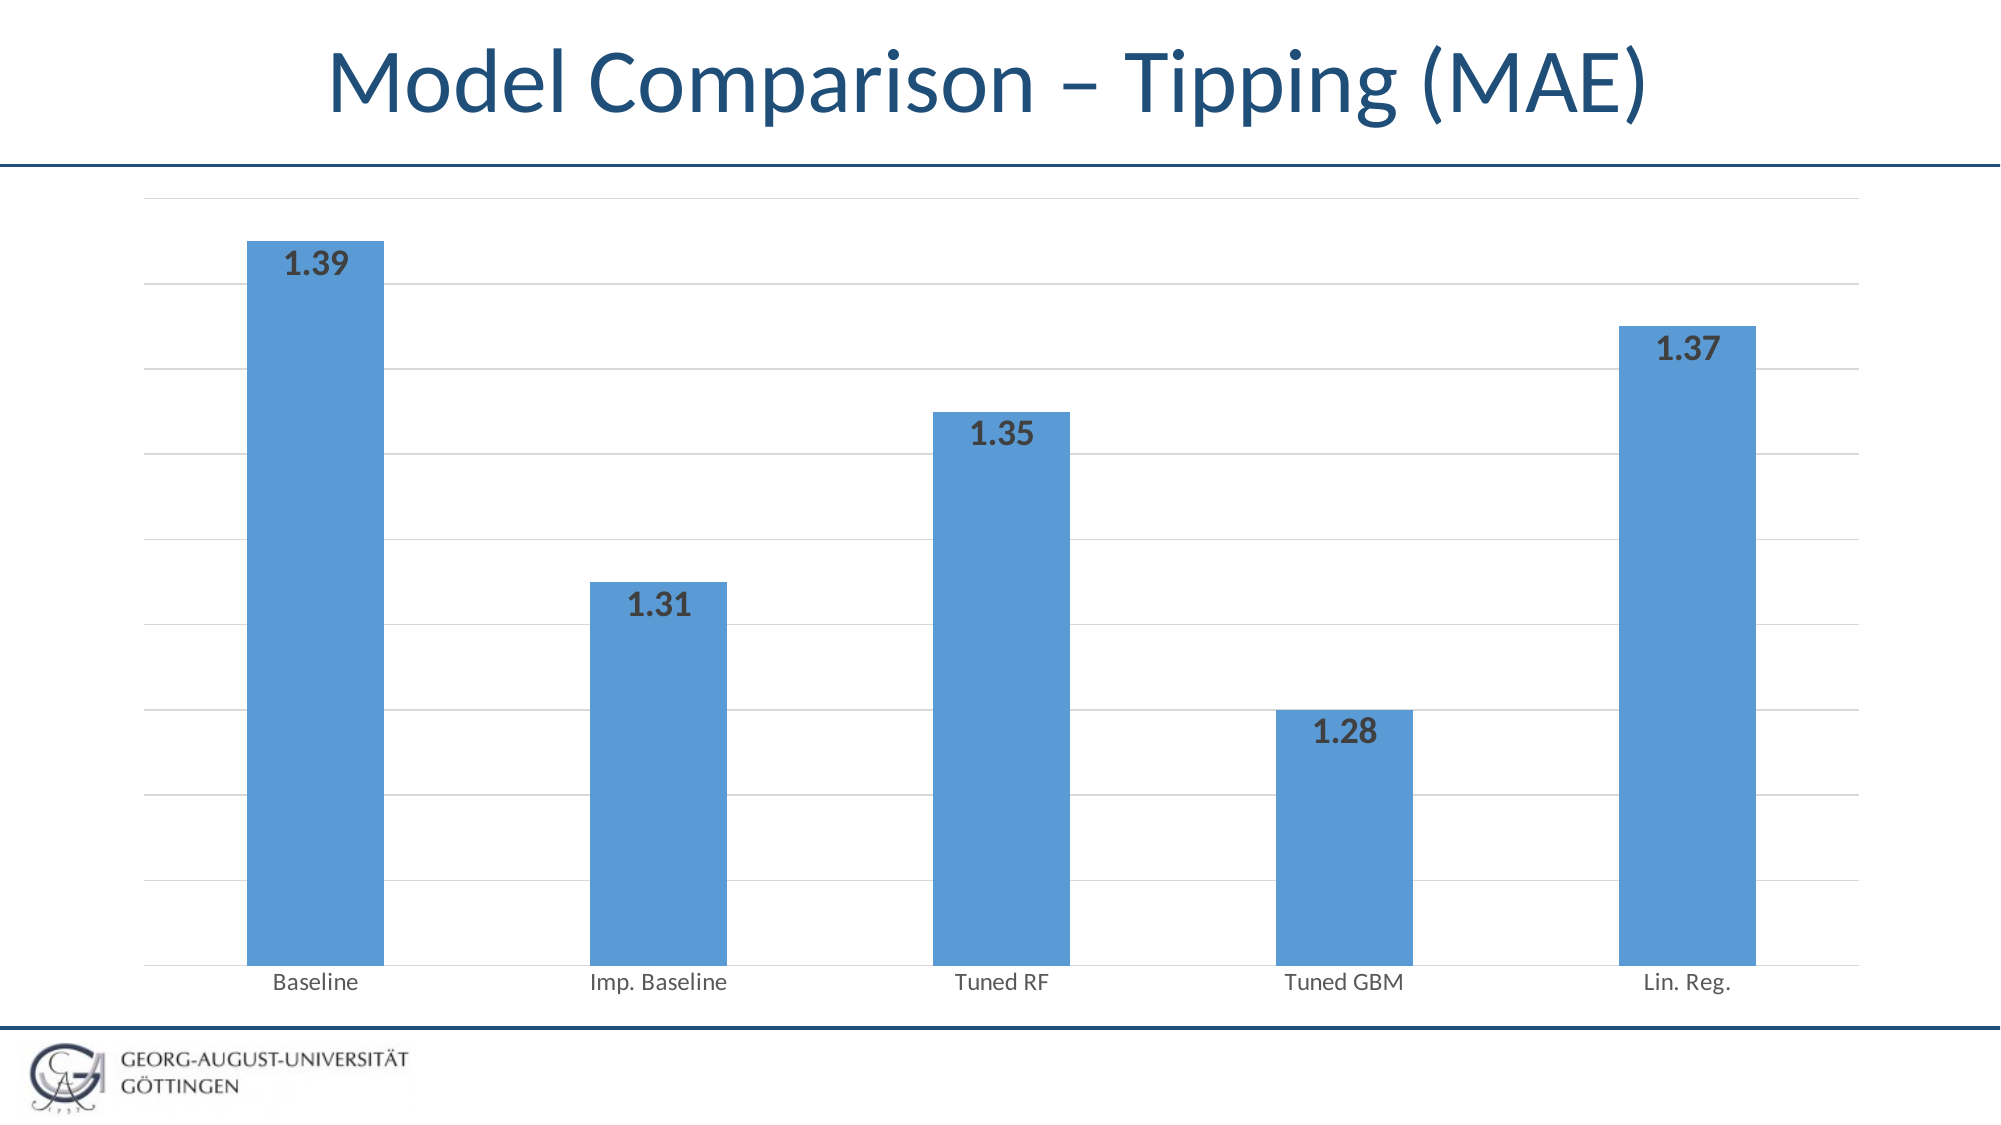

# Model Comparison – Tipping (MAE)

### Chart

| Category | Datenreihe 1 |
|---|---|
| Baseline | 1.39 |
| Imp. Baseline | 1.31 |
| Tuned RF | 1.35 |
| Tuned GBM | 1.28 |
| Lin. Reg. | 1.37 |